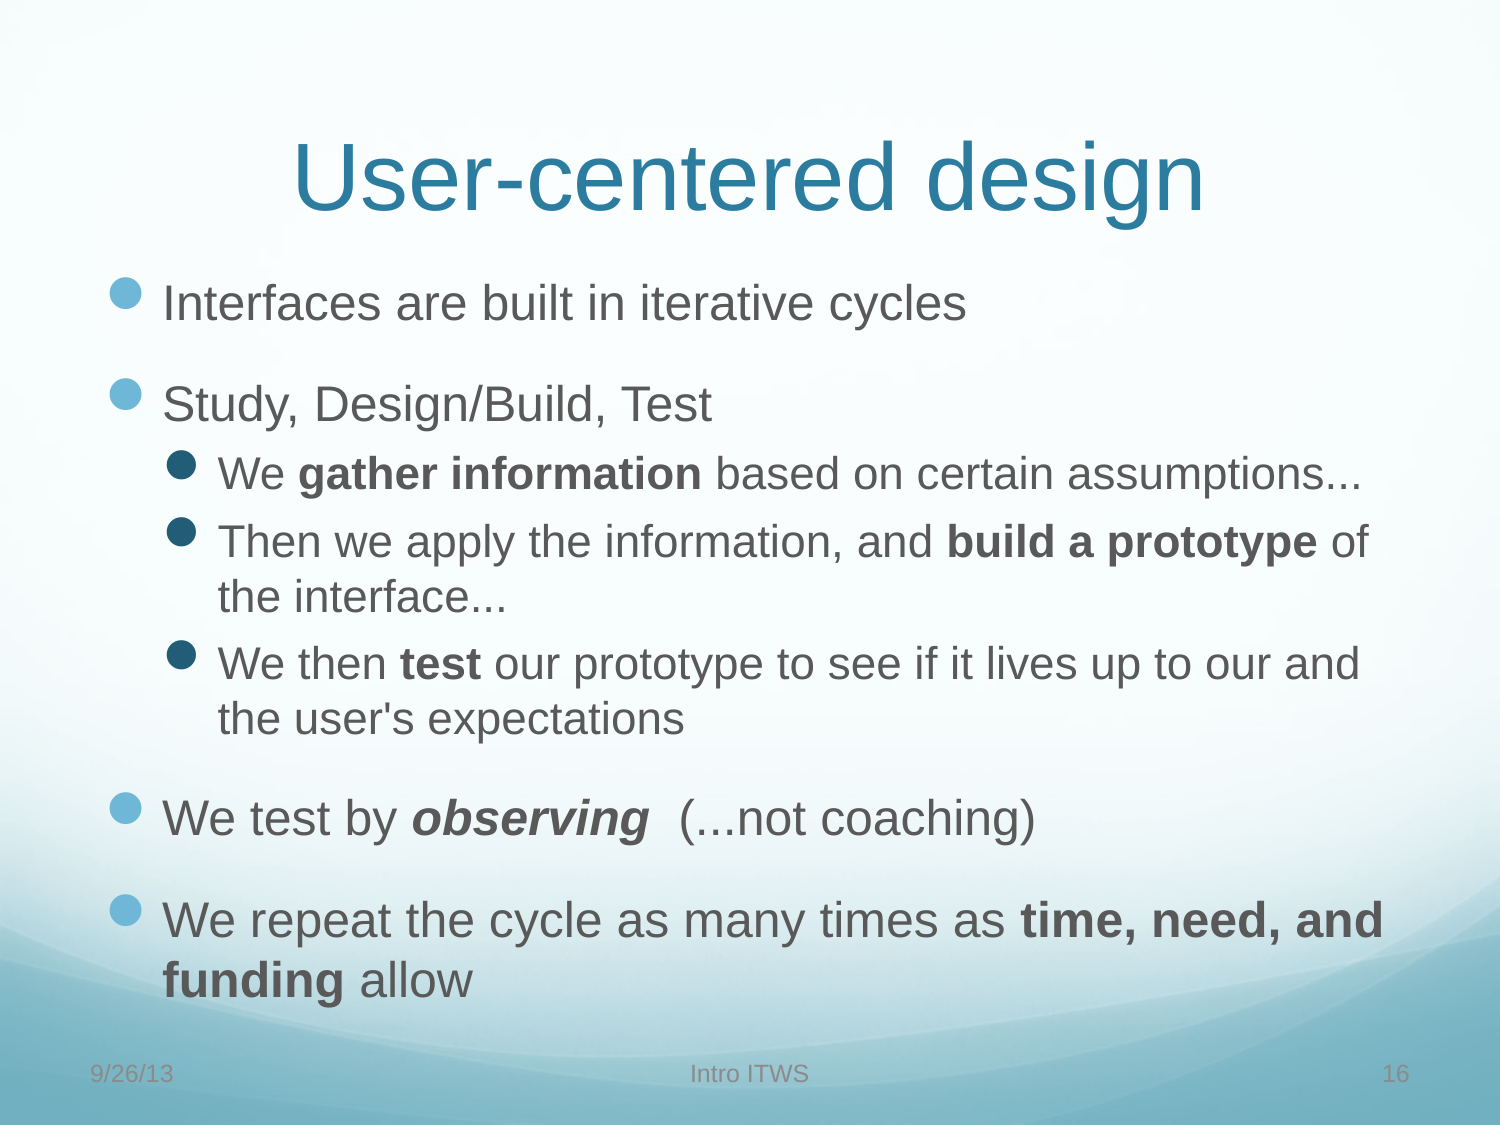

# User-centered design
Interfaces are built in iterative cycles
Study, Design/Build, Test
We gather information based on certain assumptions...
Then we apply the information, and build a prototype of the interface...
We then test our prototype to see if it lives up to our and the user's expectations
We test by observing  (...not coaching)
We repeat the cycle as many times as time, need, and funding allow
9/26/13
Intro ITWS
16